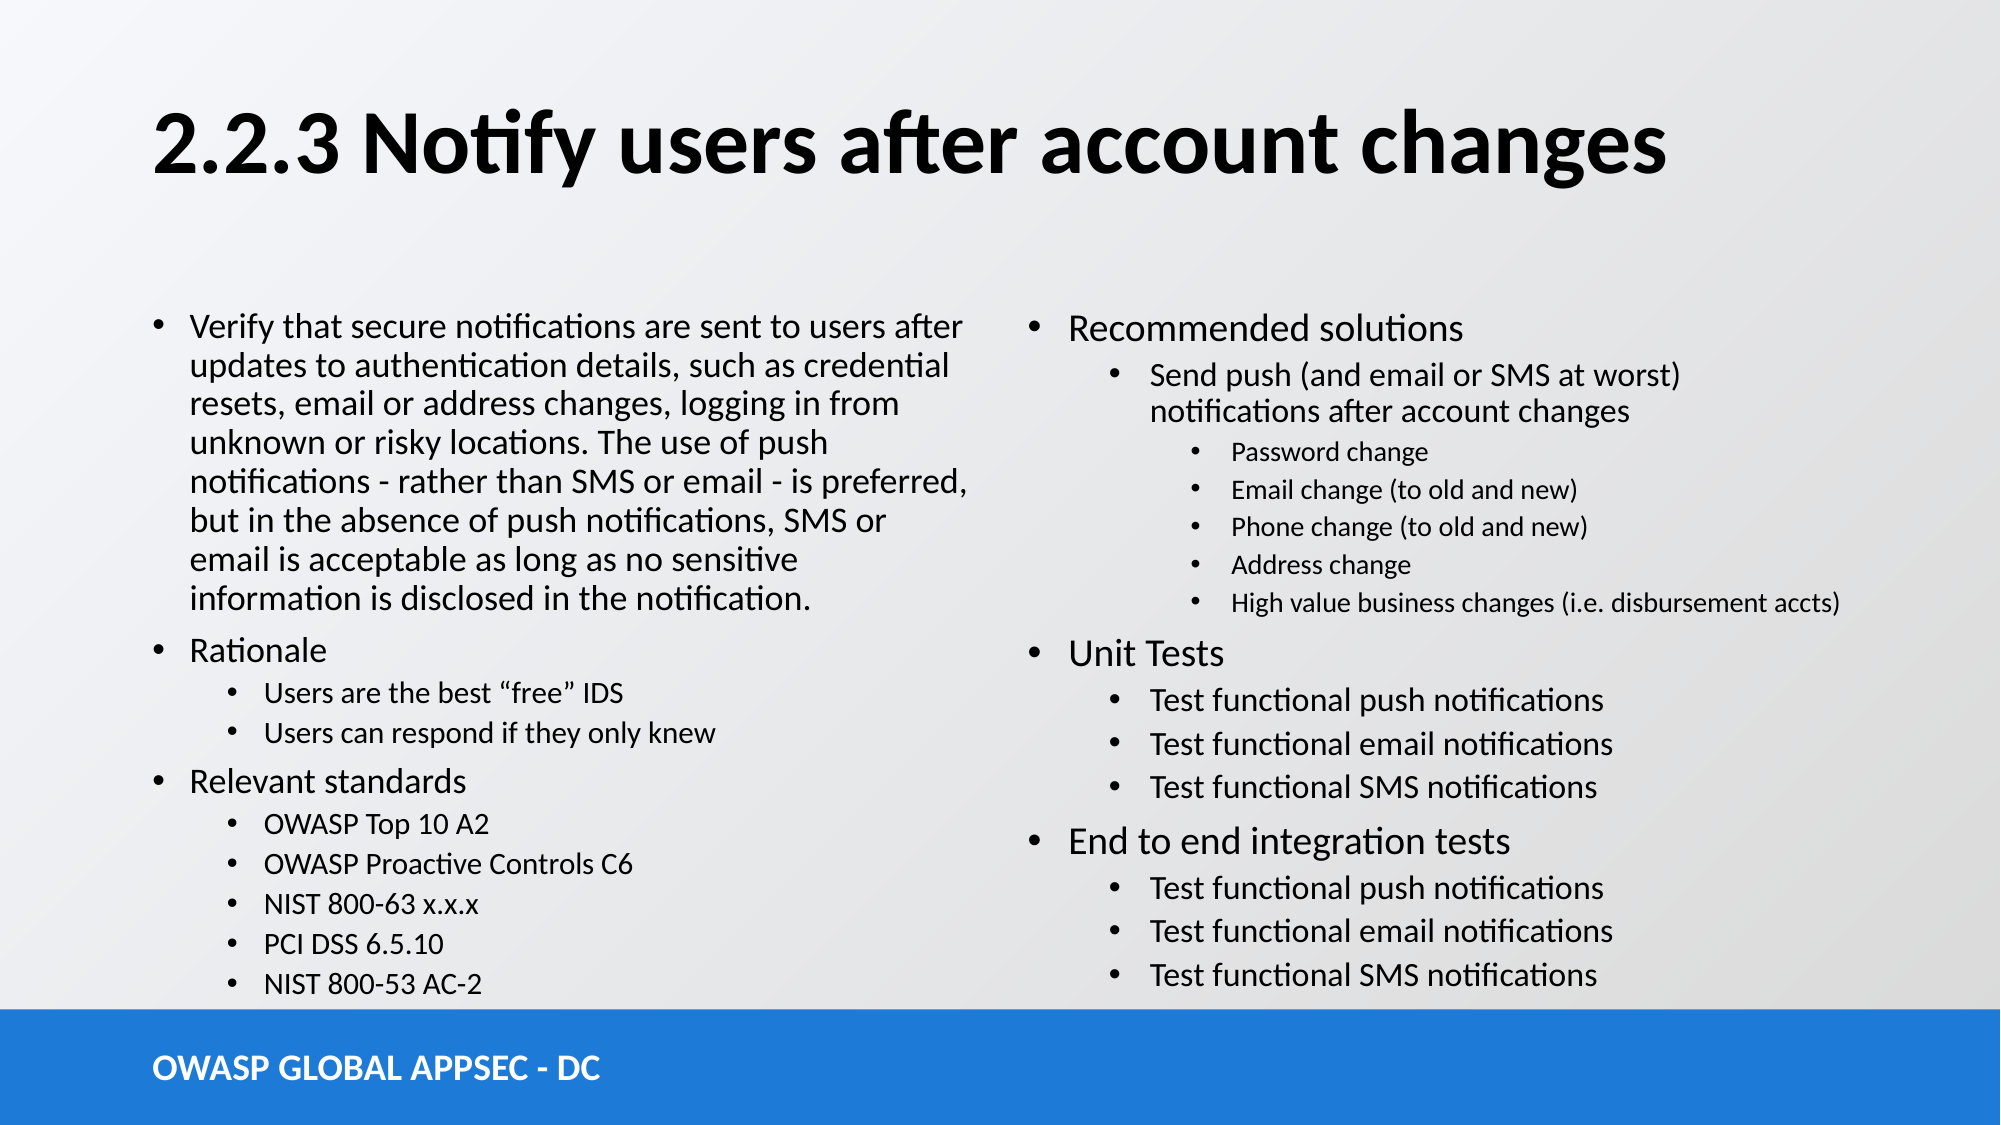

# 2.2.3 Notify users after account changes
Verify that secure notifications are sent to users after updates to authentication details, such as credential resets, email or address changes, logging in from unknown or risky locations. The use of push notifications - rather than SMS or email - is preferred, but in the absence of push notifications, SMS or email is acceptable as long as no sensitive information is disclosed in the notification.
Rationale
Users are the best “free” IDS
Users can respond if they only knew
Relevant standards
OWASP Top 10 A2
OWASP Proactive Controls C6
NIST 800-63 x.x.x
PCI DSS 6.5.10
NIST 800-53 AC-2

Recommended solutions
Send push (and email or SMS at worst) notifications after account changes
Password change
Email change (to old and new)
Phone change (to old and new)
Address change
High value business changes (i.e. disbursement accts)
Unit Tests
Test functional push notifications
Test functional email notifications
Test functional SMS notifications
End to end integration tests
Test functional push notifications
Test functional email notifications
Test functional SMS notifications